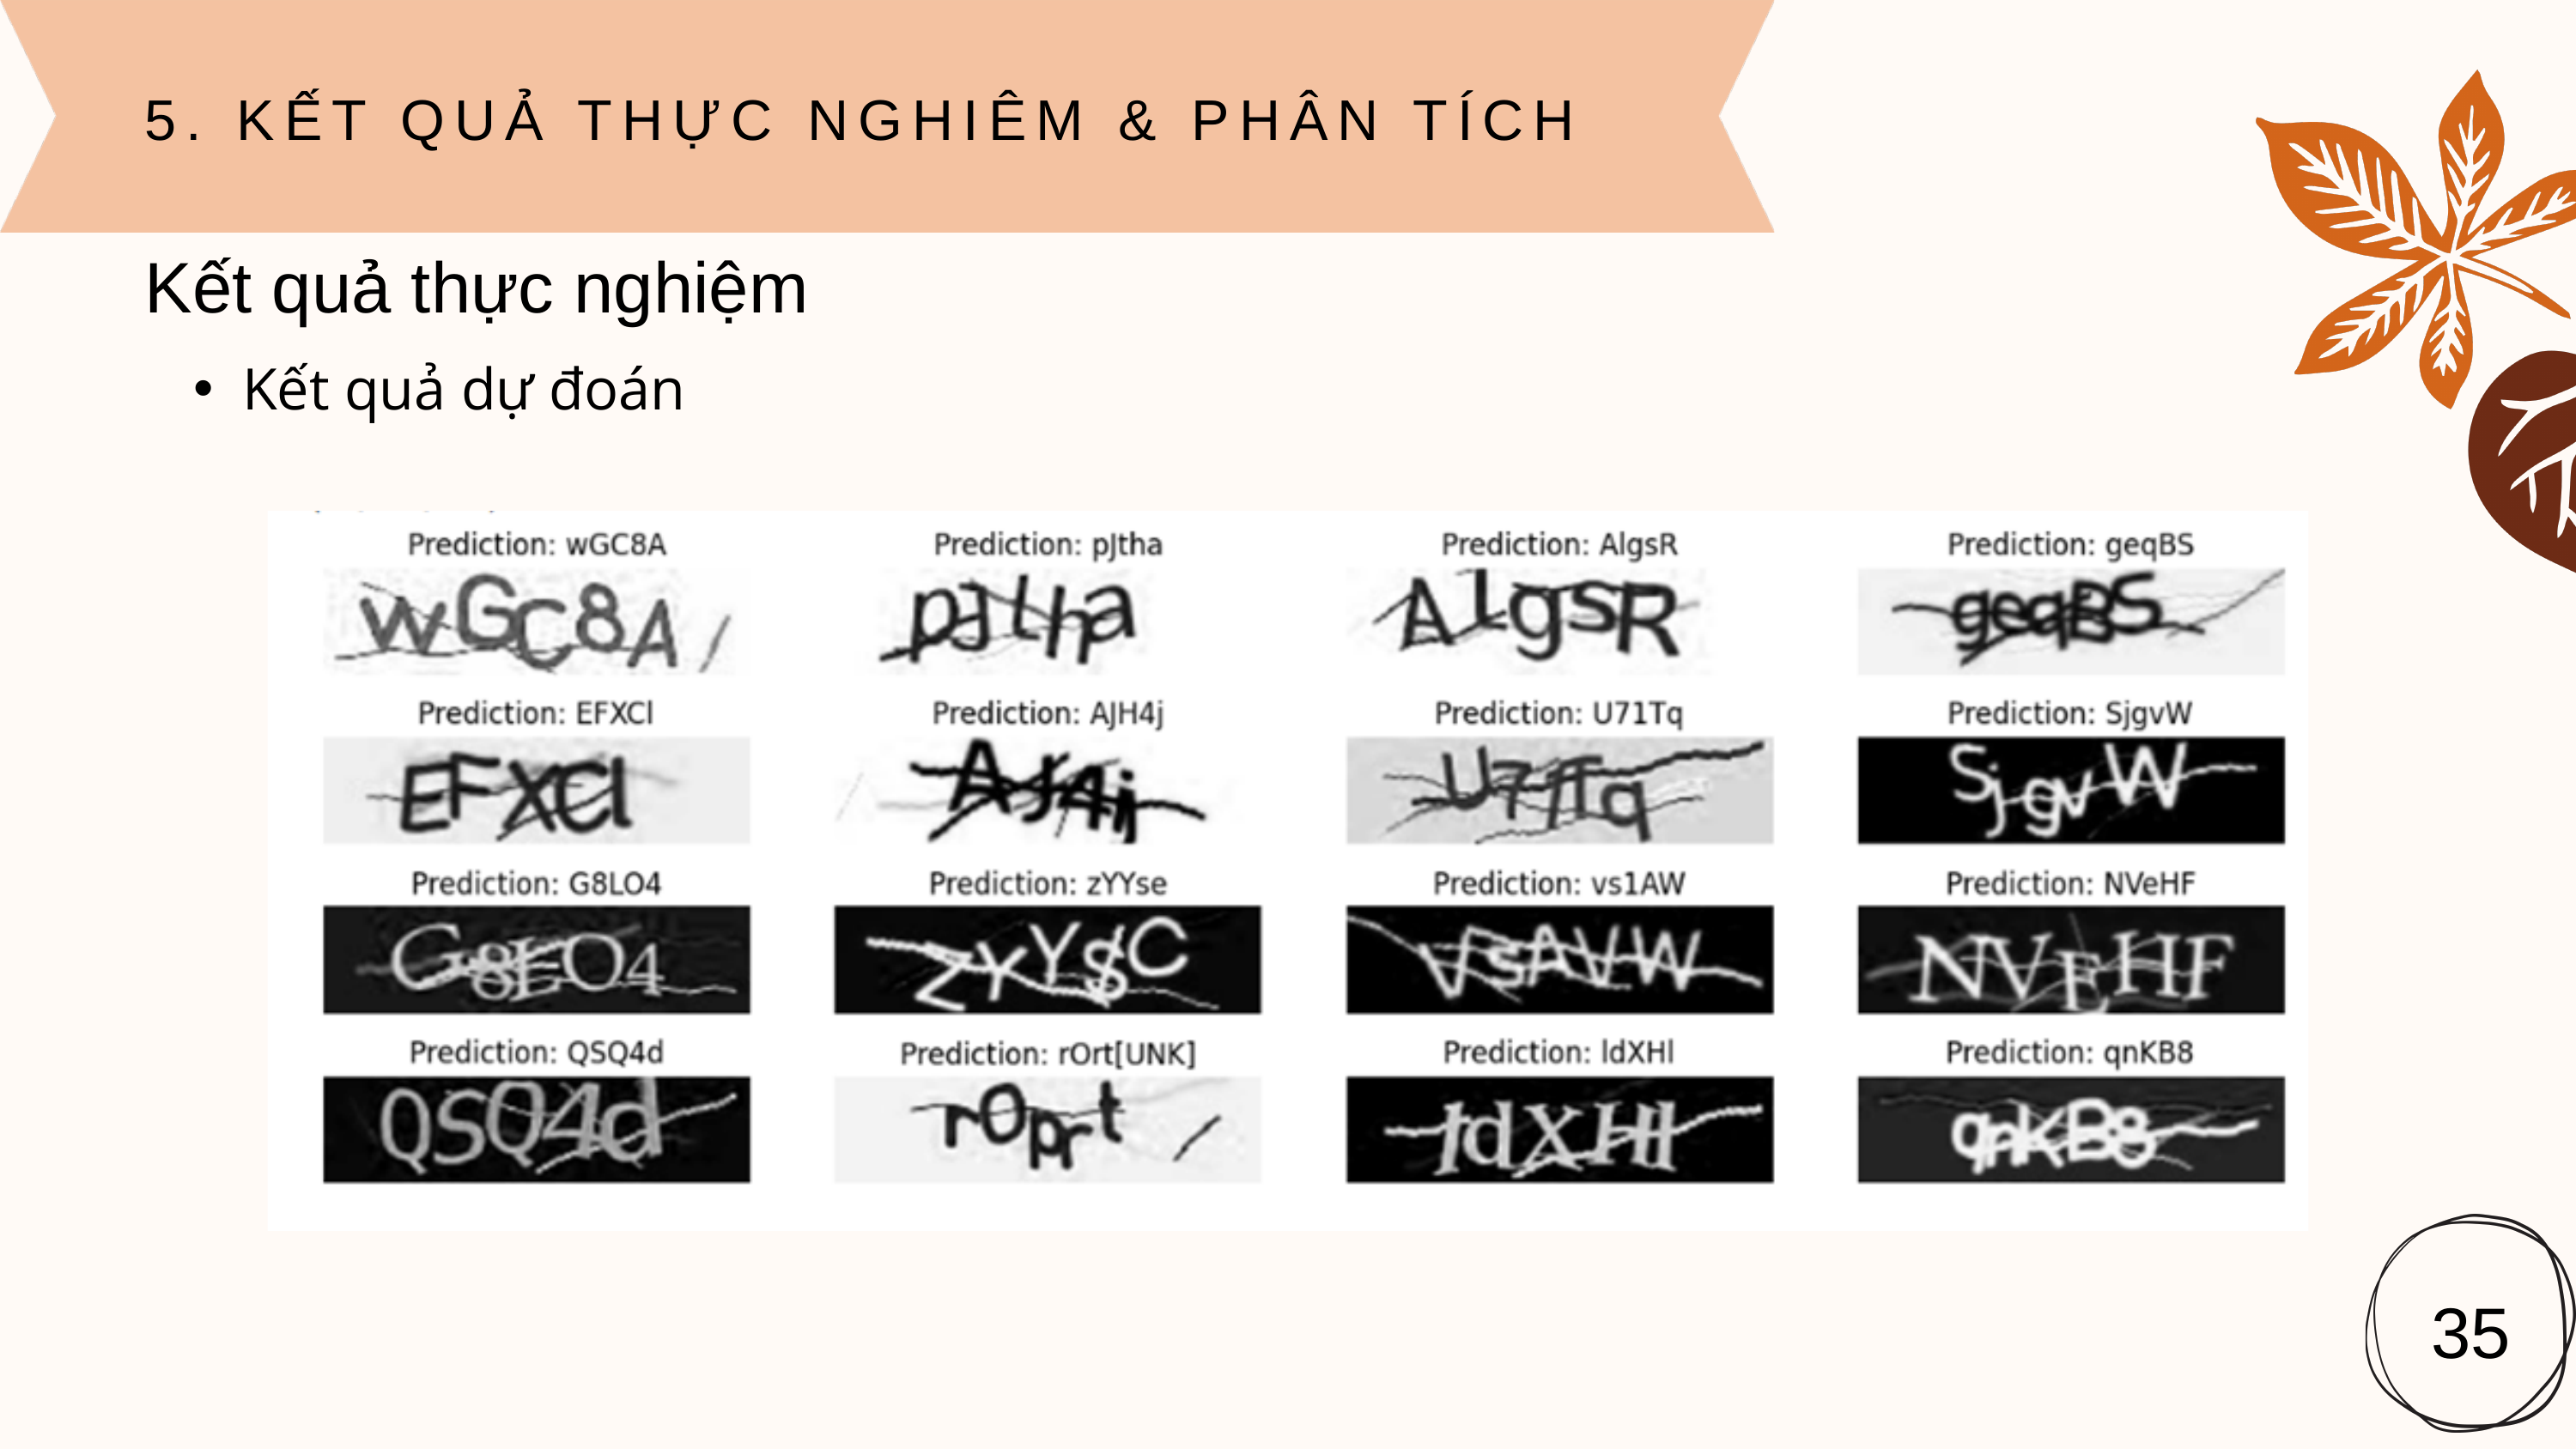

5. KẾT QUẢ THỰC NGHIÊM & PHÂN TÍCH

Kết quả thực nghiệm
Kết quả dự đoán

35